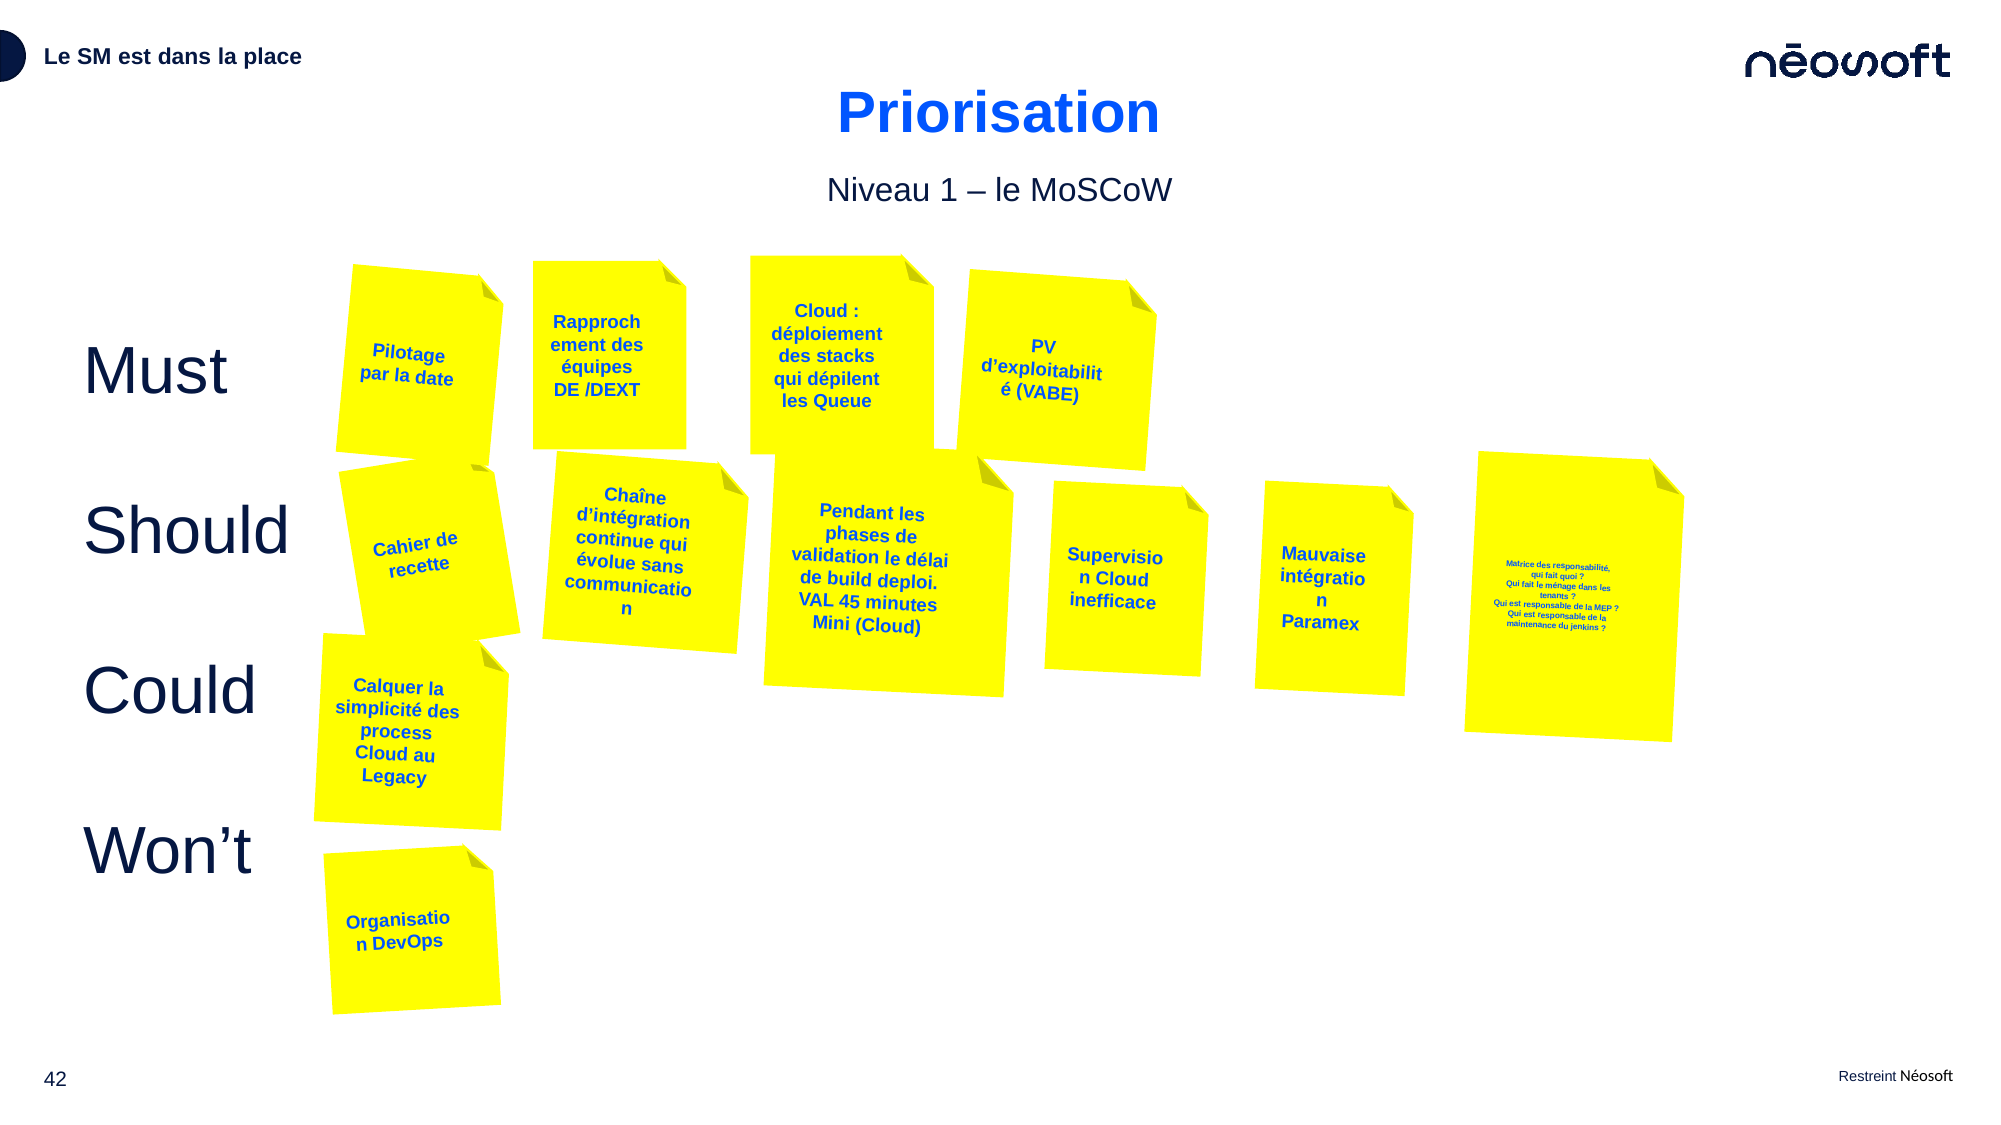

Le SM est dans la place
# Priorisation
Niveau 1 – le MoSCoW
Cloud : déploiement des stacks qui dépilent les Queue
PV d’exploitabilité (VABE)
Rapprochement des équipes DE /DEXT
Pilotage par la date
Must

Should

Could

Won’t
Pendant les phases de validation le délai de build deploi. VAL 45 minutes Mini (Cloud)
Chaîne d’intégration continue qui évolue sans communication
Cahier de recette
Matrice des responsabilité,
qui fait quoi ?
Qui fait le ménage dans les tenants ?
Qui est responsable de la MEP ?
Qui est responsable de la maintenance du jenkins ?
Supervision Cloud inefficace
Mauvaise intégration Paramex
Calquer la simplicité des process Cloud au Legacy
Organisation DevOps
42